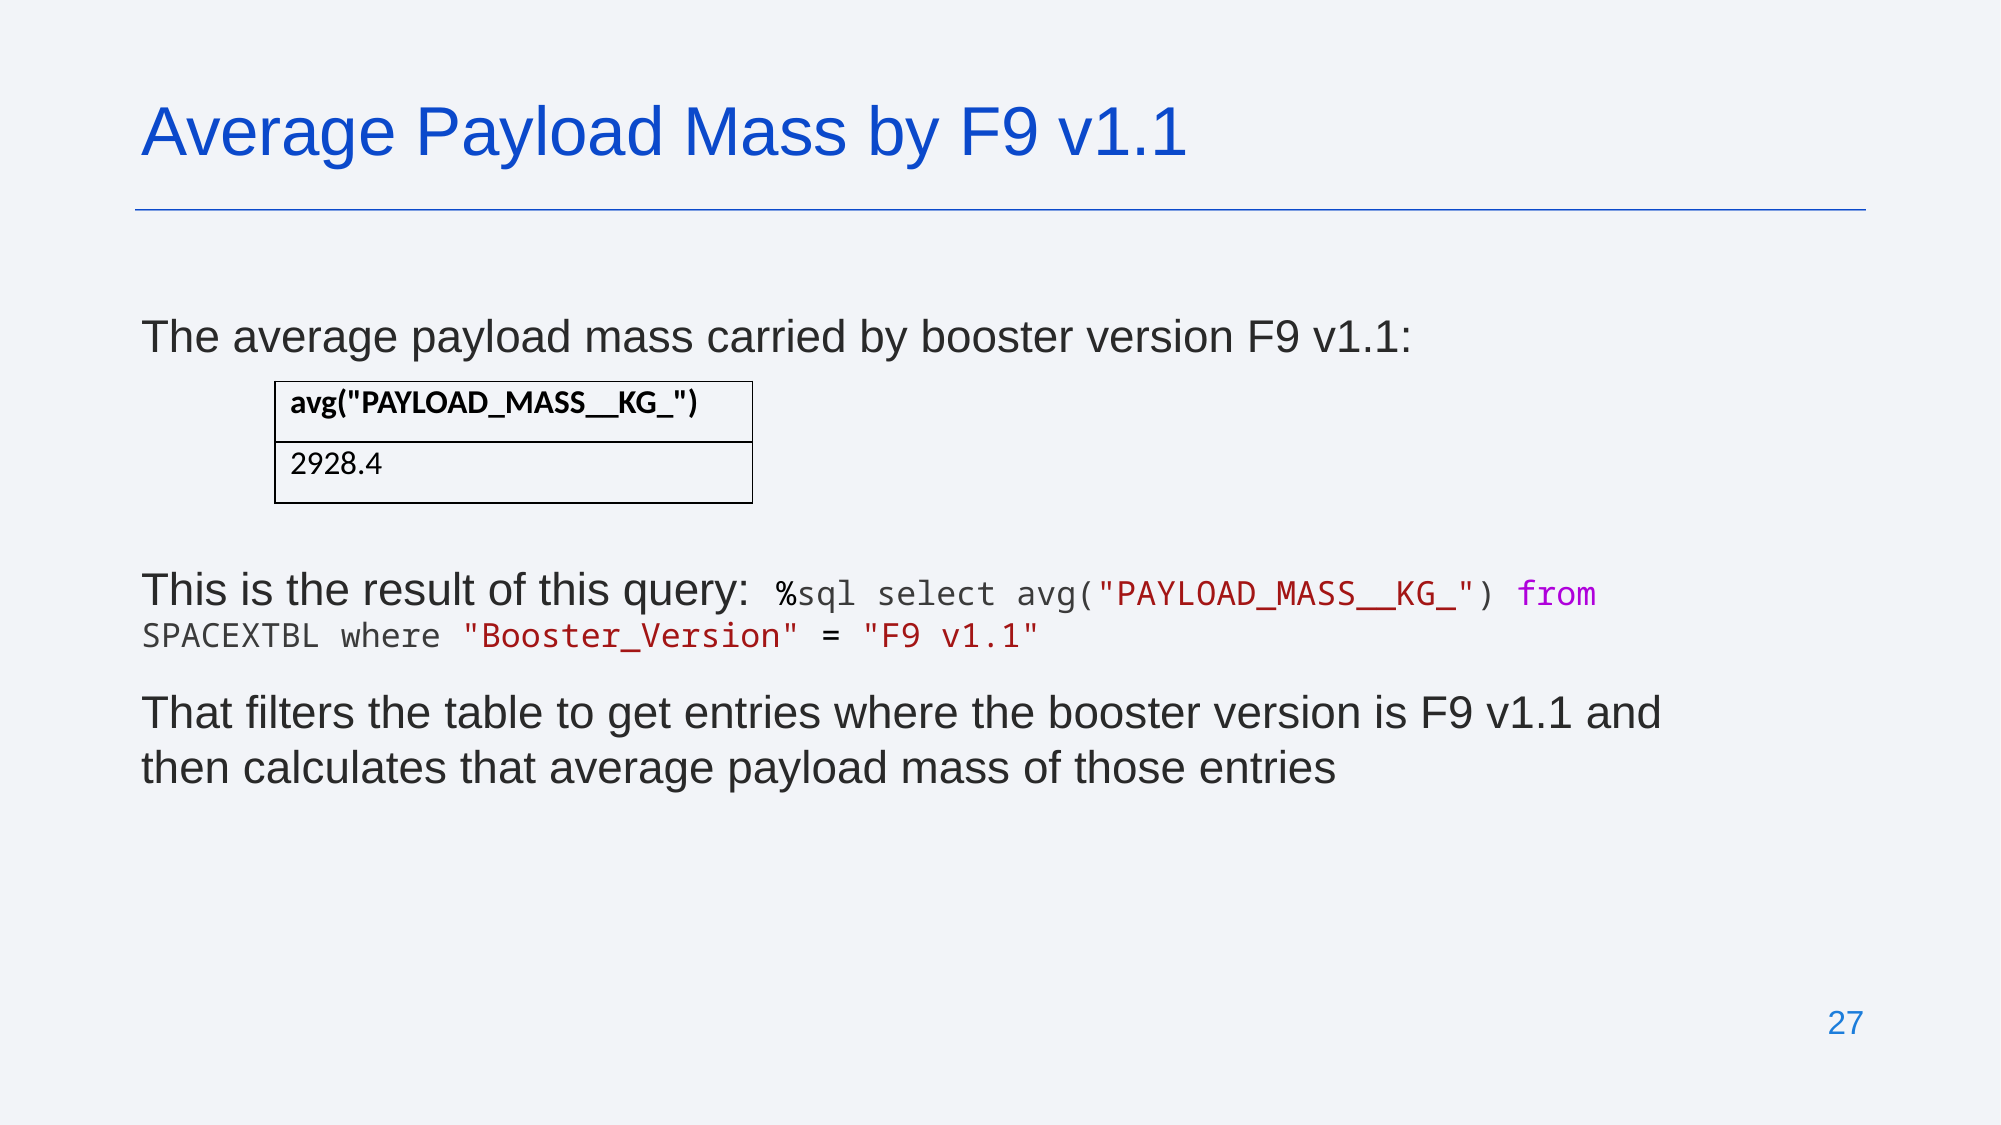

Average Payload Mass by F9 v1.1
The average payload mass carried by booster version F9 v1.1:

This is the result of this query:  %sql select avg("PAYLOAD_MASS__KG_") from SPACEXTBL where "Booster_Version" = "F9 v1.1"
That filters the table to get entries where the booster version is F9 v1.1 and then calculates that average payload mass of those entries
| avg("PAYLOAD\_MASS\_\_KG\_") |
| --- |
| 2928.4 |
27